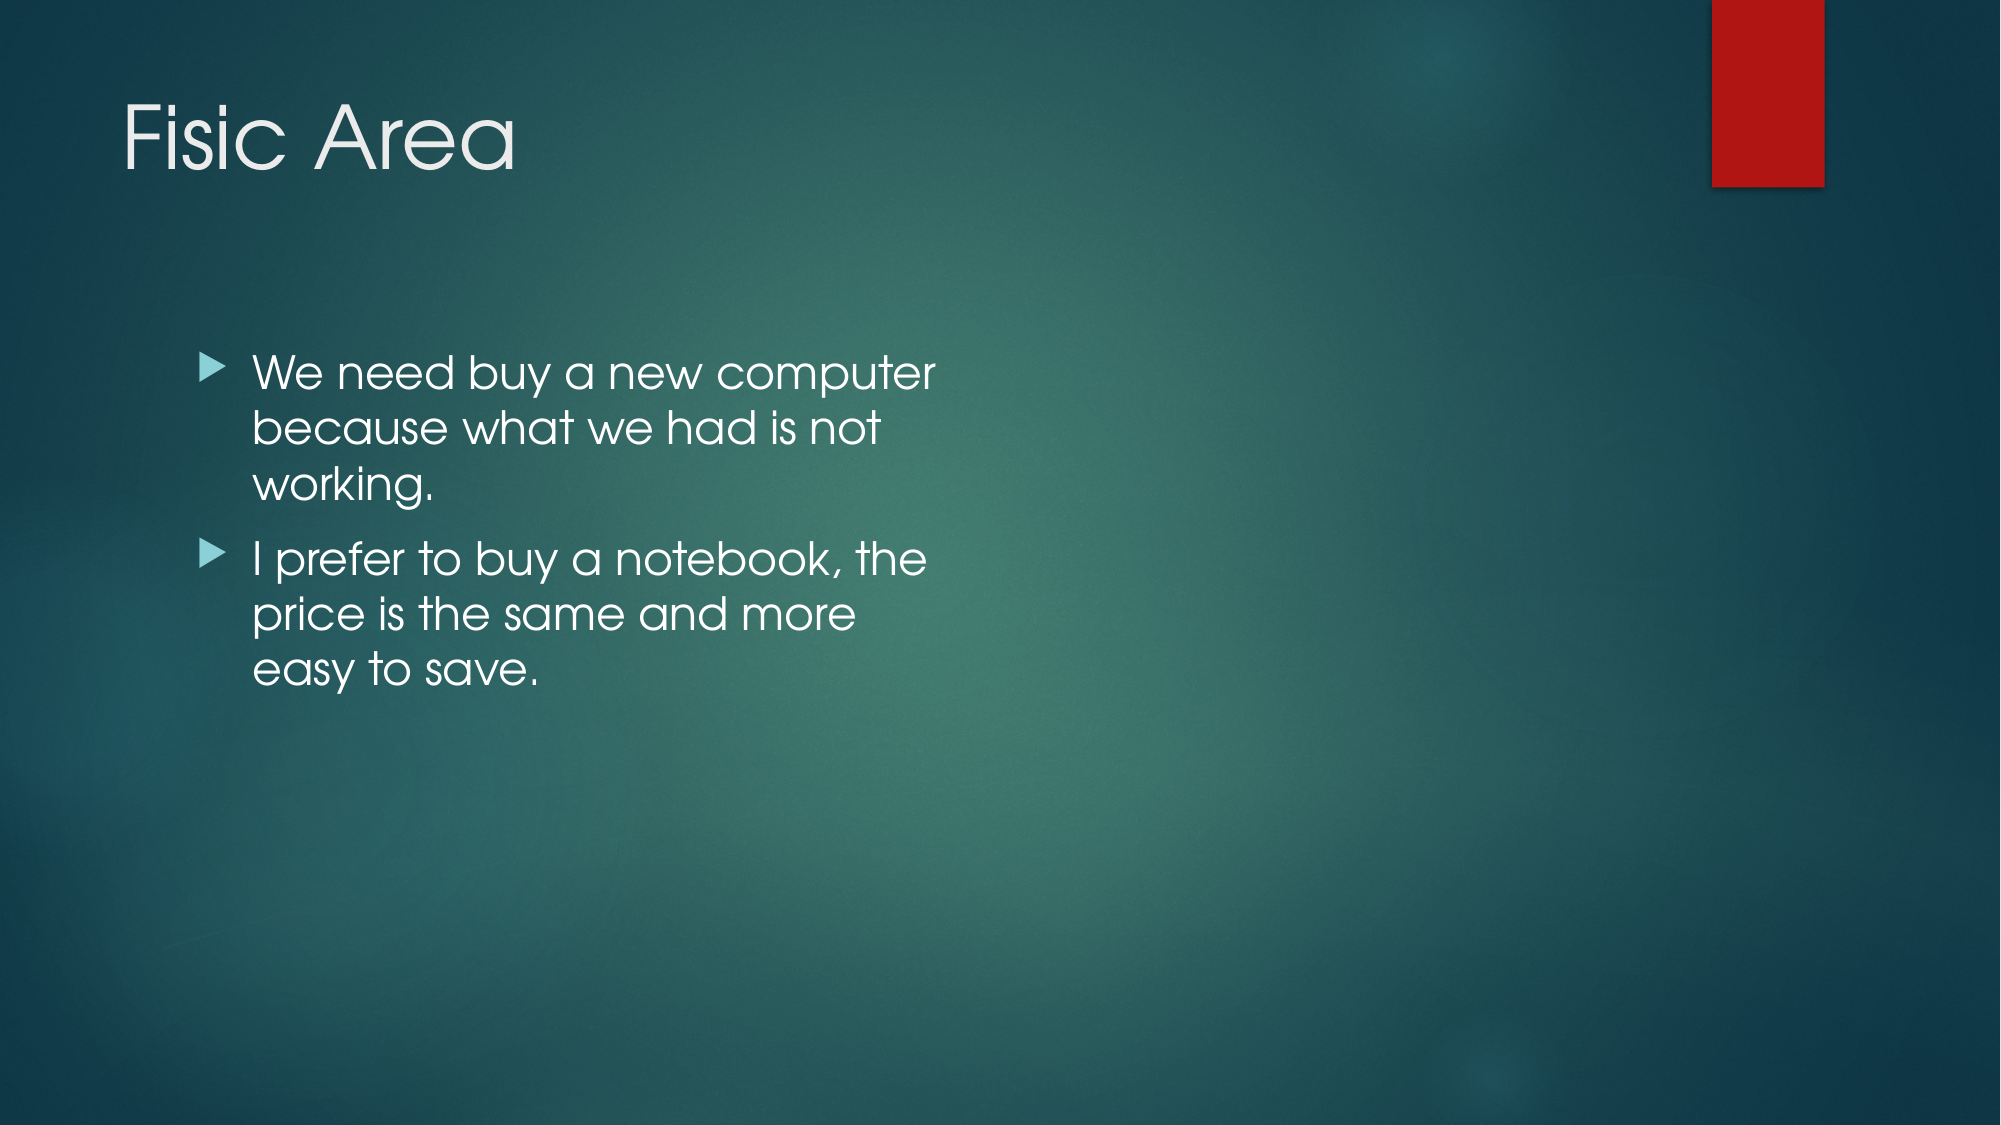

# Fisic Area
We need buy a new computer because what we had is not working.
I prefer to buy a notebook, the price is the same and more easy to save.